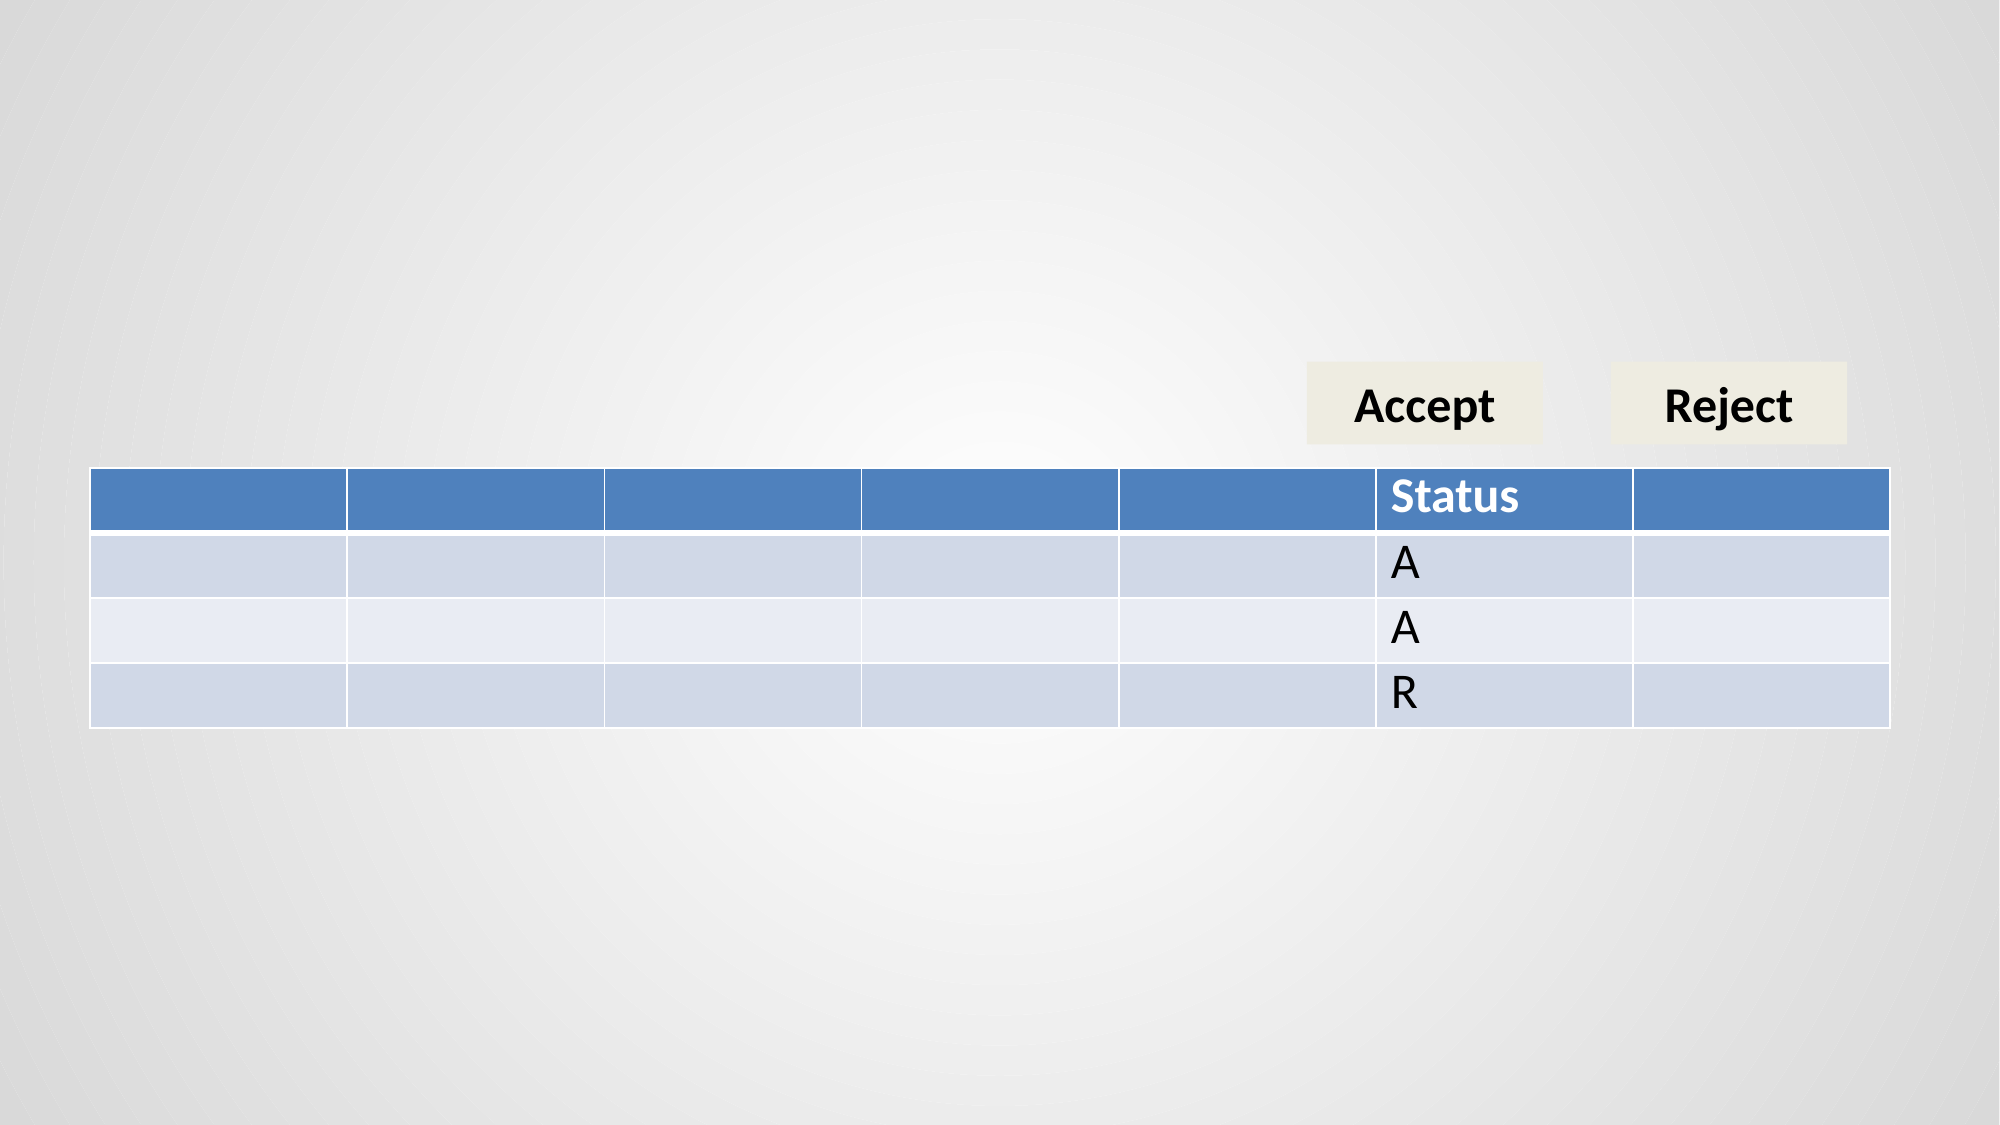

#
Accept
Reject
|  |  |  |  |  | Status |  |
| --- | --- | --- | --- | --- | --- | --- |
|  |  |  |  |  | A |  |
|  |  |  |  |  | A |  |
|  |  |  |  |  | R |  |